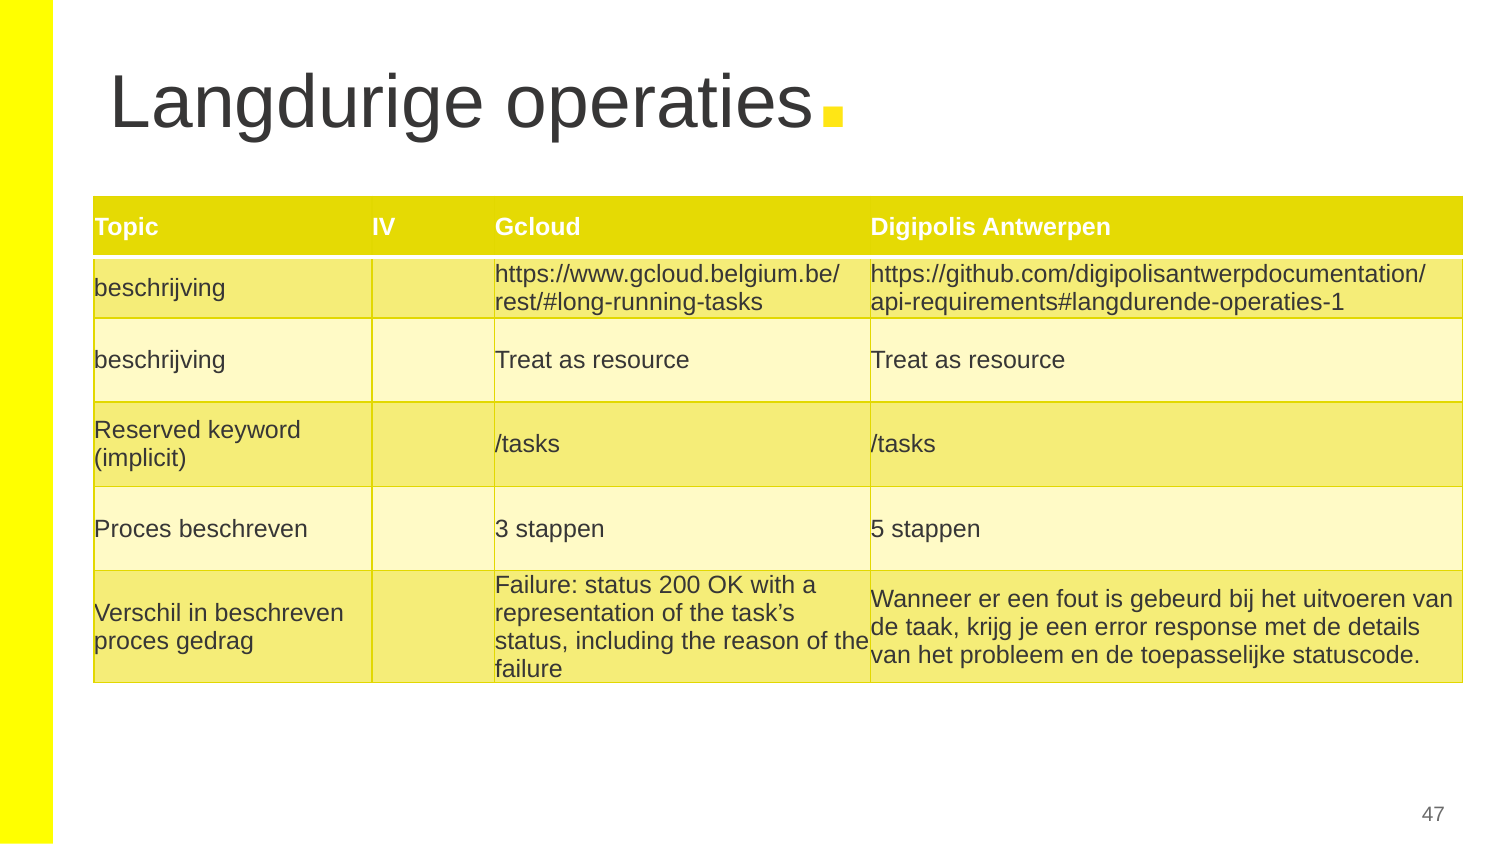

Langdurige operaties.

| Topic | IV | Gcloud | Digipolis Antwerpen |
| --- | --- | --- | --- |
| beschrijving |  | https://www.gcloud.belgium.be/rest/#long-running-tasks | https://github.com/digipolisantwerpdocumentation/api-requirements#langdurende-operaties-1 |
| beschrijving |  | Treat as resource | Treat as resource |
| Reserved keyword (implicit) |  | /tasks | /tasks |
| Proces beschreven |  | 3 stappen | 5 stappen |
| Verschil in beschreven proces gedrag |  | Failure: status 200 OK with a representation of the task’s status, including the reason of the failure | Wanneer er een fout is gebeurd bij het uitvoeren van de taak, krijg je een error response met de details van het probleem en de toepasselijke statuscode. |
47